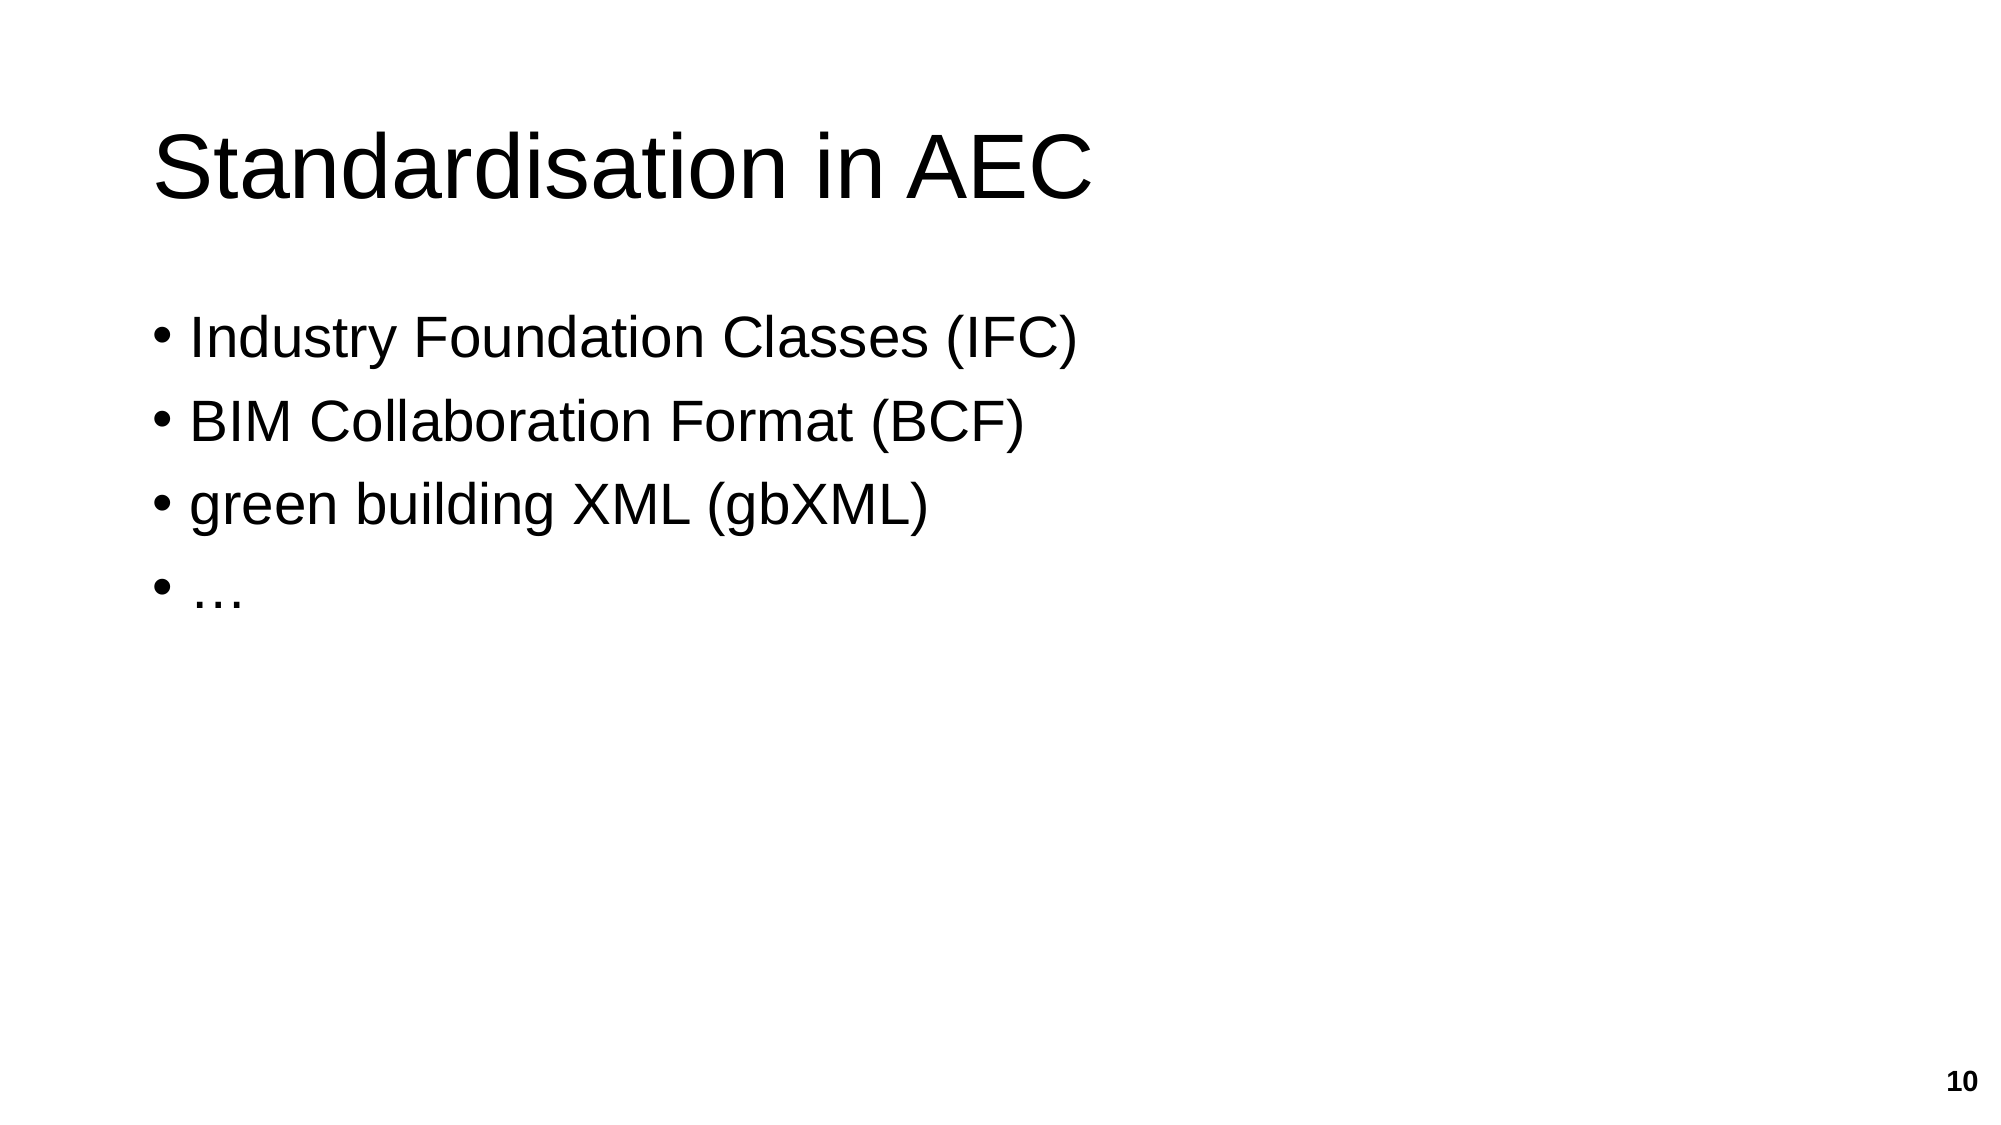

# Standardisation in AEC
Industry Foundation Classes (IFC)
BIM Collaboration Format (BCF)
green building XML (gbXML)
…
10